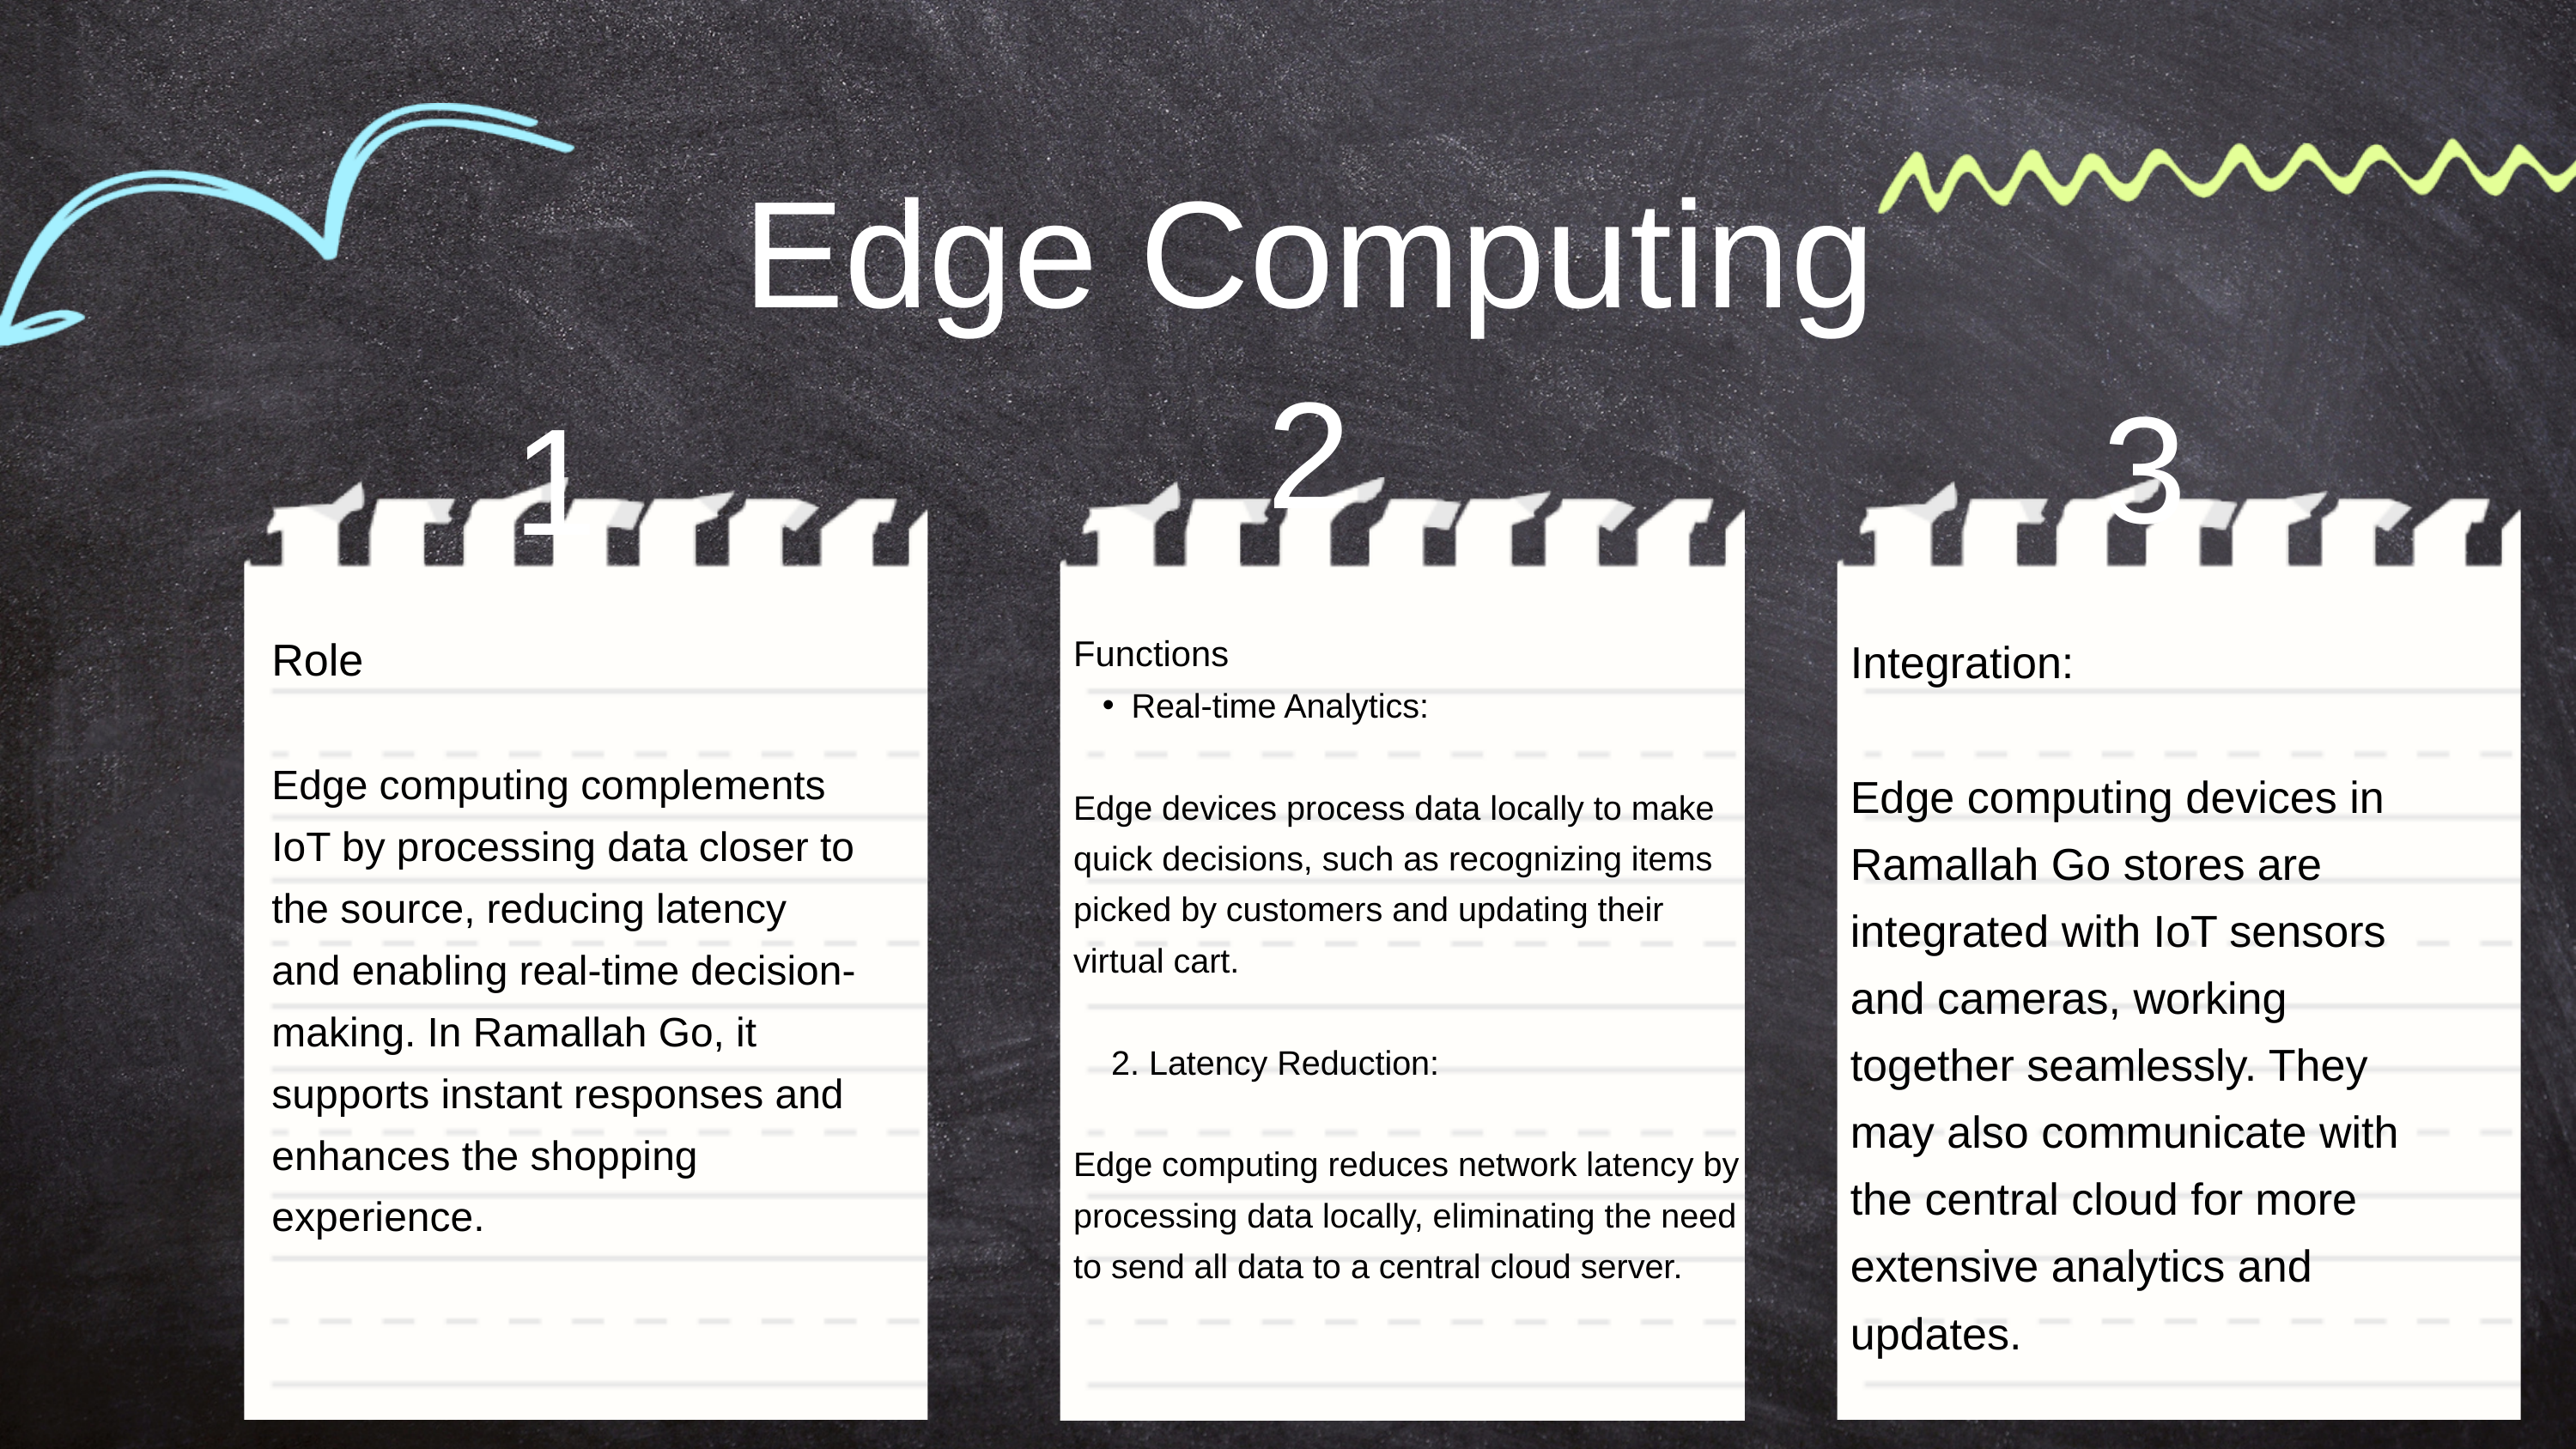

IoT Vendors
Edge Computing
2
1
3
2
3
1

Computer Vision and Tracking

Company: Hikvision
Expertise: Hikvision specializes in surveillance cameras and systems, providing high-quality cameras for tracking customer movements in your Ramallah Go store. They can assist in setting up a reliable tracking system.

RFID Technology and Inventory Management
Company: Impinj
Expertise: Impinj is a leading provider of RFID technology, offering RFID readers and tags for item tracking and inventory management. Their solutions ensure accurate stock keeping and efficient checkout processes.

Point-of-Sale Hardware
Company: Honeywell
Expertise: Honeywell provides scanning and data capture solutions, including barcode scanners and mobile computers. These solutions are essential for smooth and accurate point-of-sale operations in your Amazon Go-like store.

Role

Edge computing complements IoT by processing data closer to the source, reducing latency and enabling real-time decision-making. In Ramallah Go, it supports instant responses and enhances the shopping experience.
Functions
Real-time Analytics:

Edge devices process data locally to make quick decisions, such as recognizing items picked by customers and updating their virtual cart.

    2. Latency Reduction:

Edge computing reduces network latency by processing data locally, eliminating the need to send all data to a central cloud server.

Integration:

Edge computing devices in Ramallah Go stores are integrated with IoT sensors and cameras, working together seamlessly. They may also communicate with the central cloud for more extensive analytics and updates.